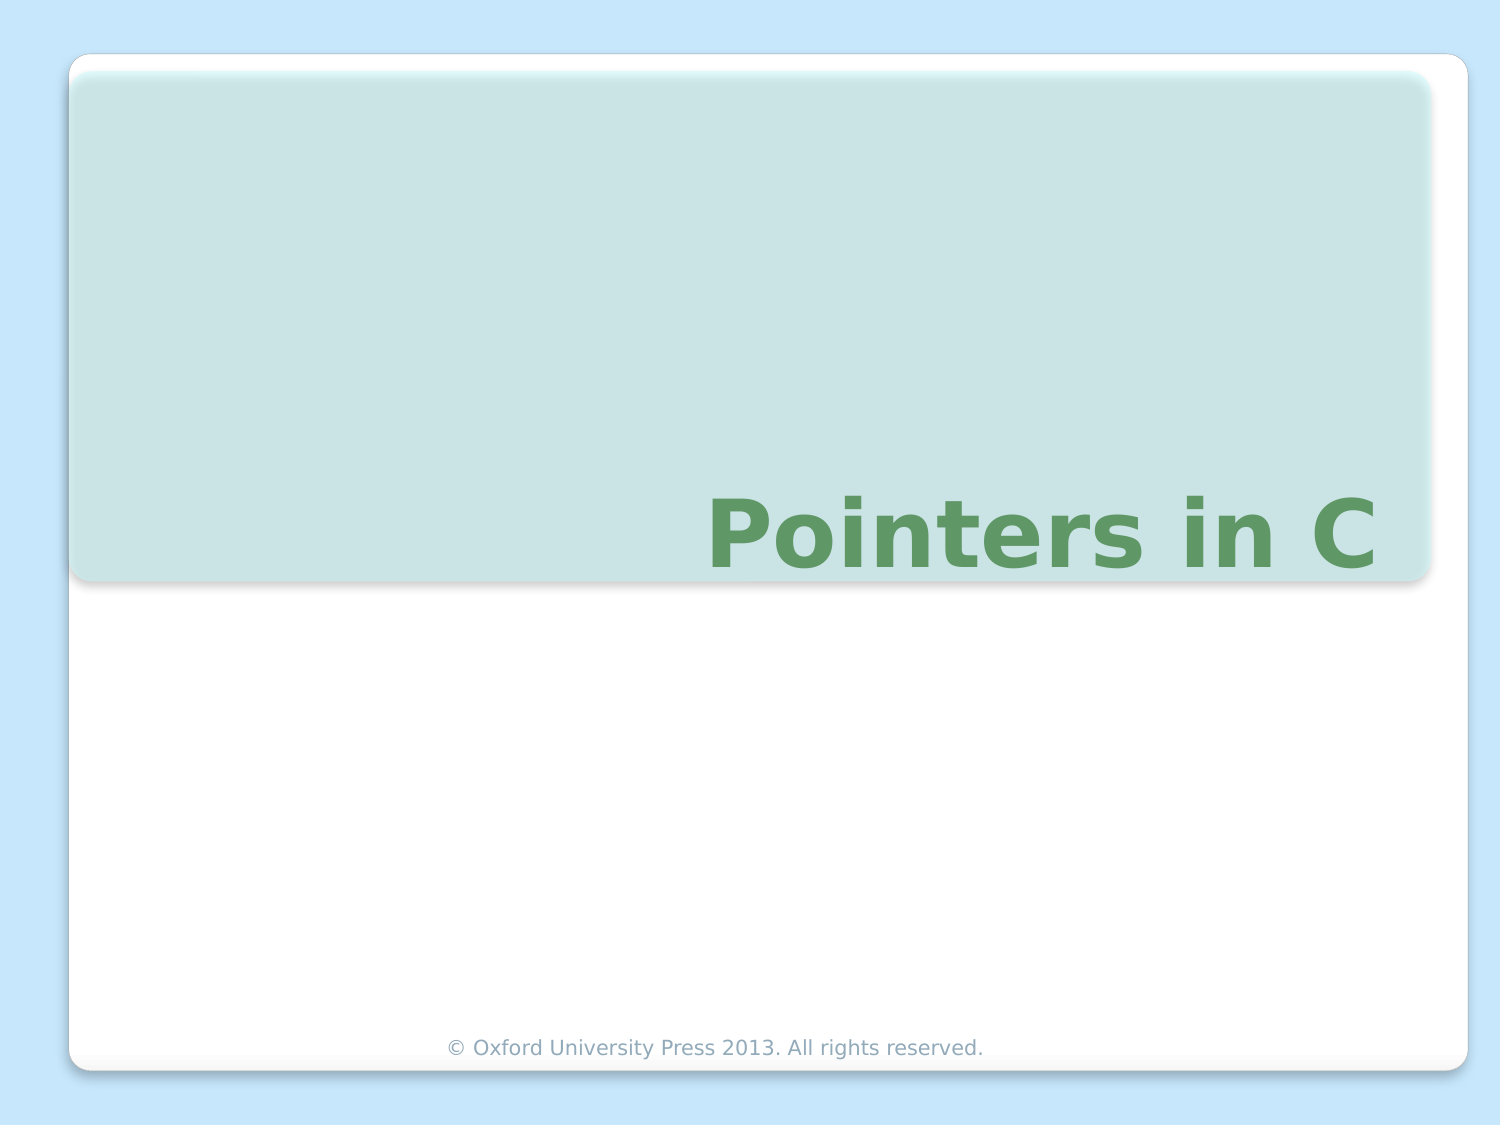

# Pointers in C

© Oxford University Press 2013. All rights reserved.